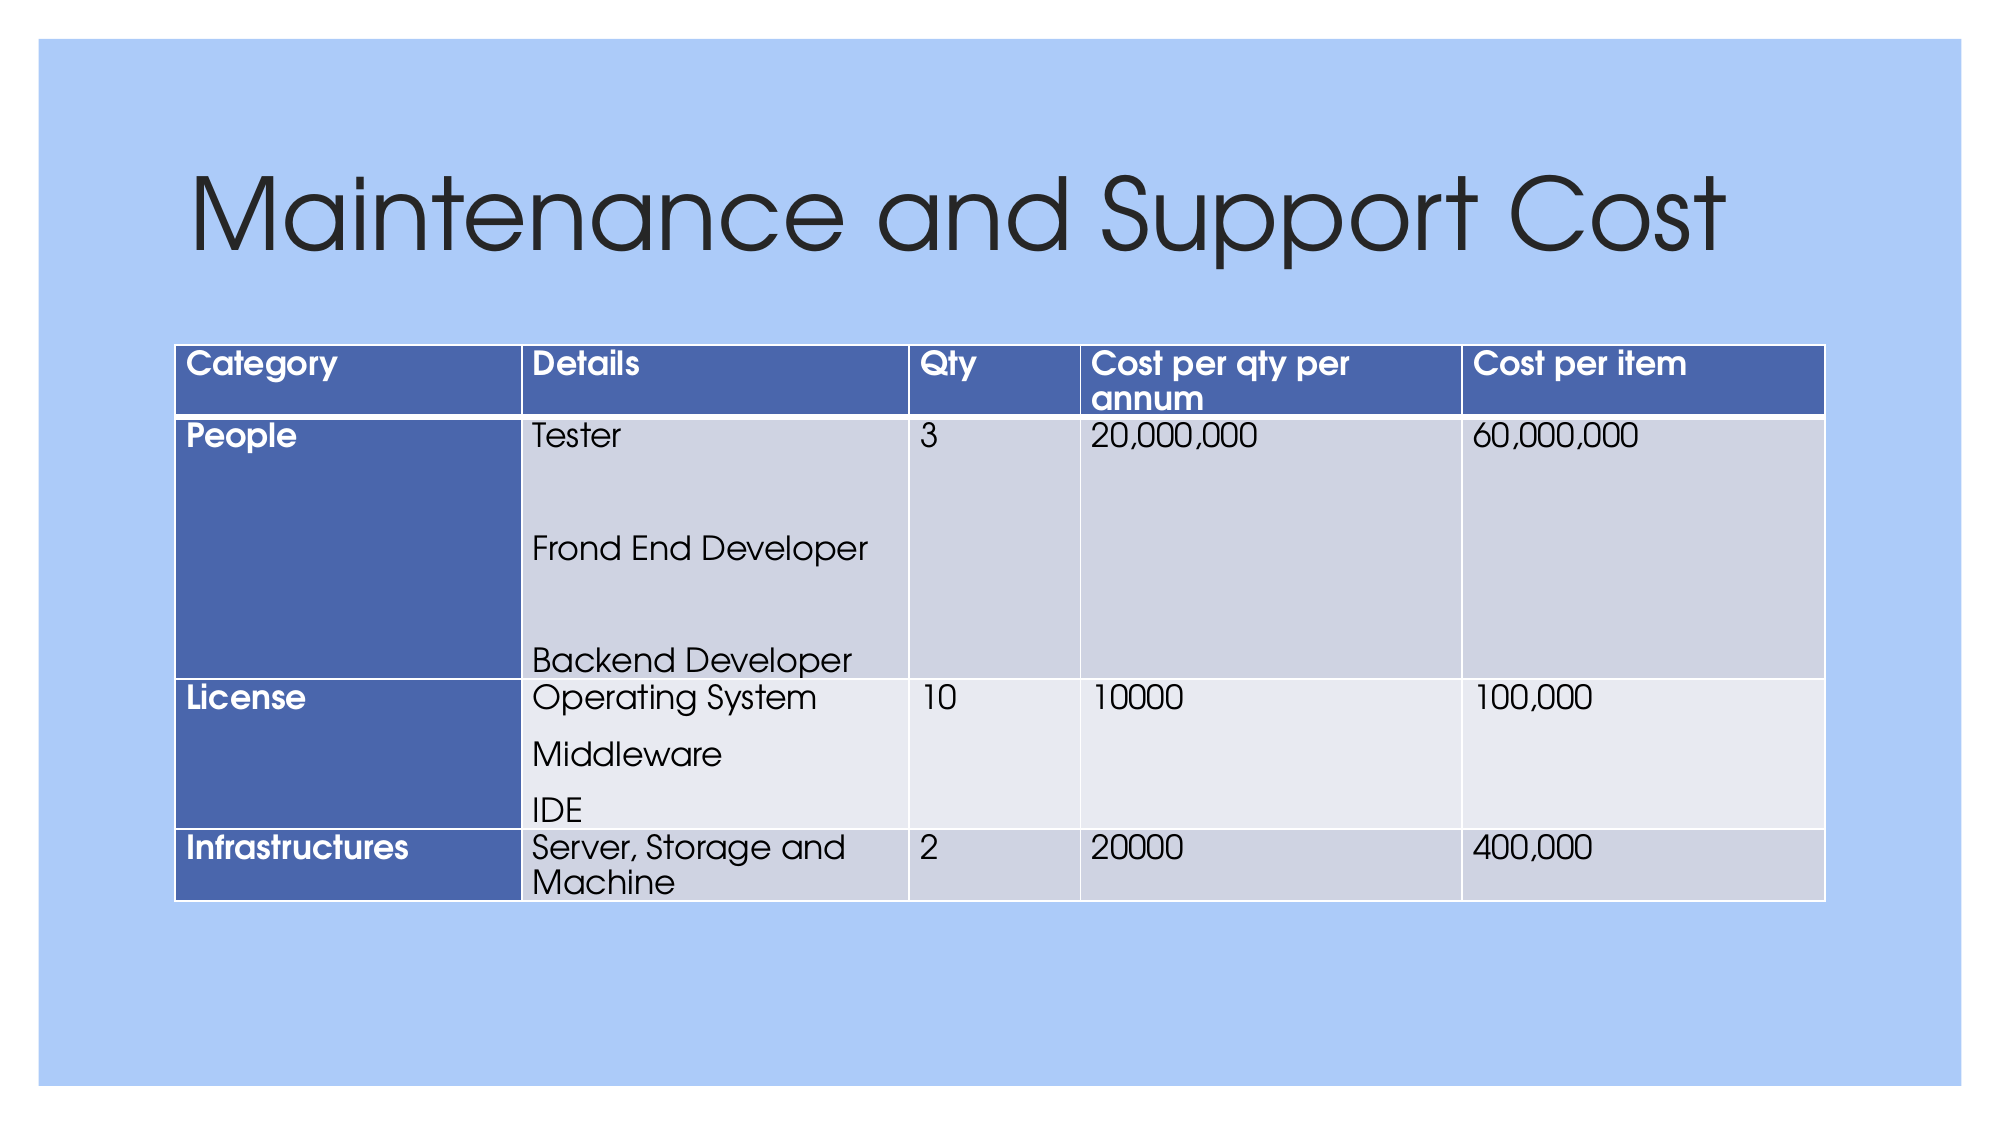

# Maintenance and Support Cost
| Category | Details | Qty | Cost per qty per annum | Cost per item |
| --- | --- | --- | --- | --- |
| People | Tester   Frond End Developer   Backend Developer | 3 | 20,000,000 | 60,000,000 |
| License | Operating System Middleware IDE | 10 | 10000 | 100,000 |
| Infrastructures | Server, Storage and Machine | 2 | 20000 | 400,000 |